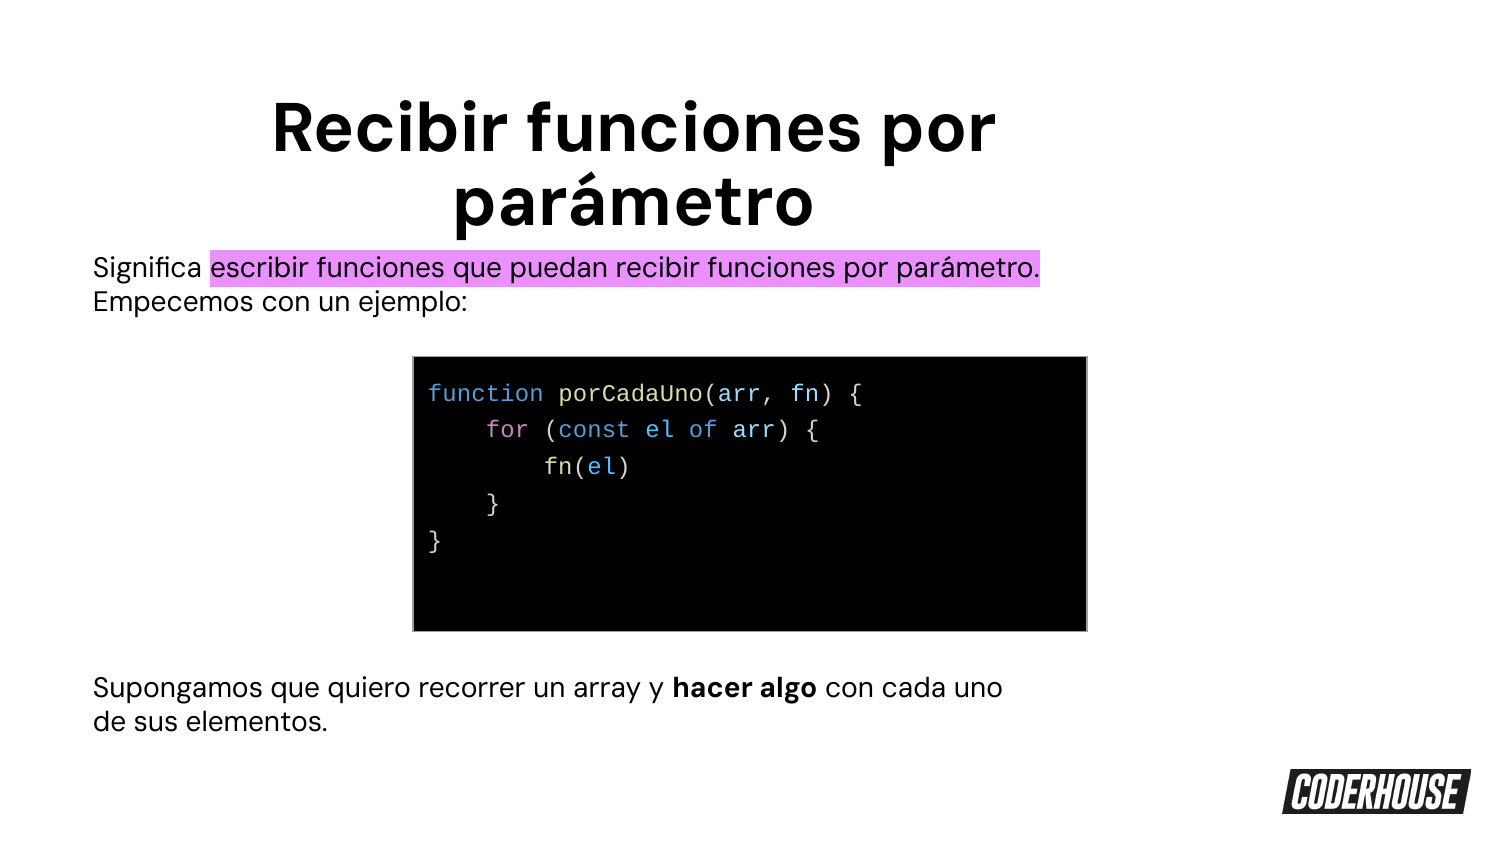

Recibir funciones por parámetro
Significa escribir funciones que puedan recibir funciones por parámetro.
Empecemos con un ejemplo:
| function porCadaUno(arr, fn) { for (const el of arr) { fn(el) } } |
| --- |
Supongamos que quiero recorrer un array y hacer algo con cada uno de sus elementos.